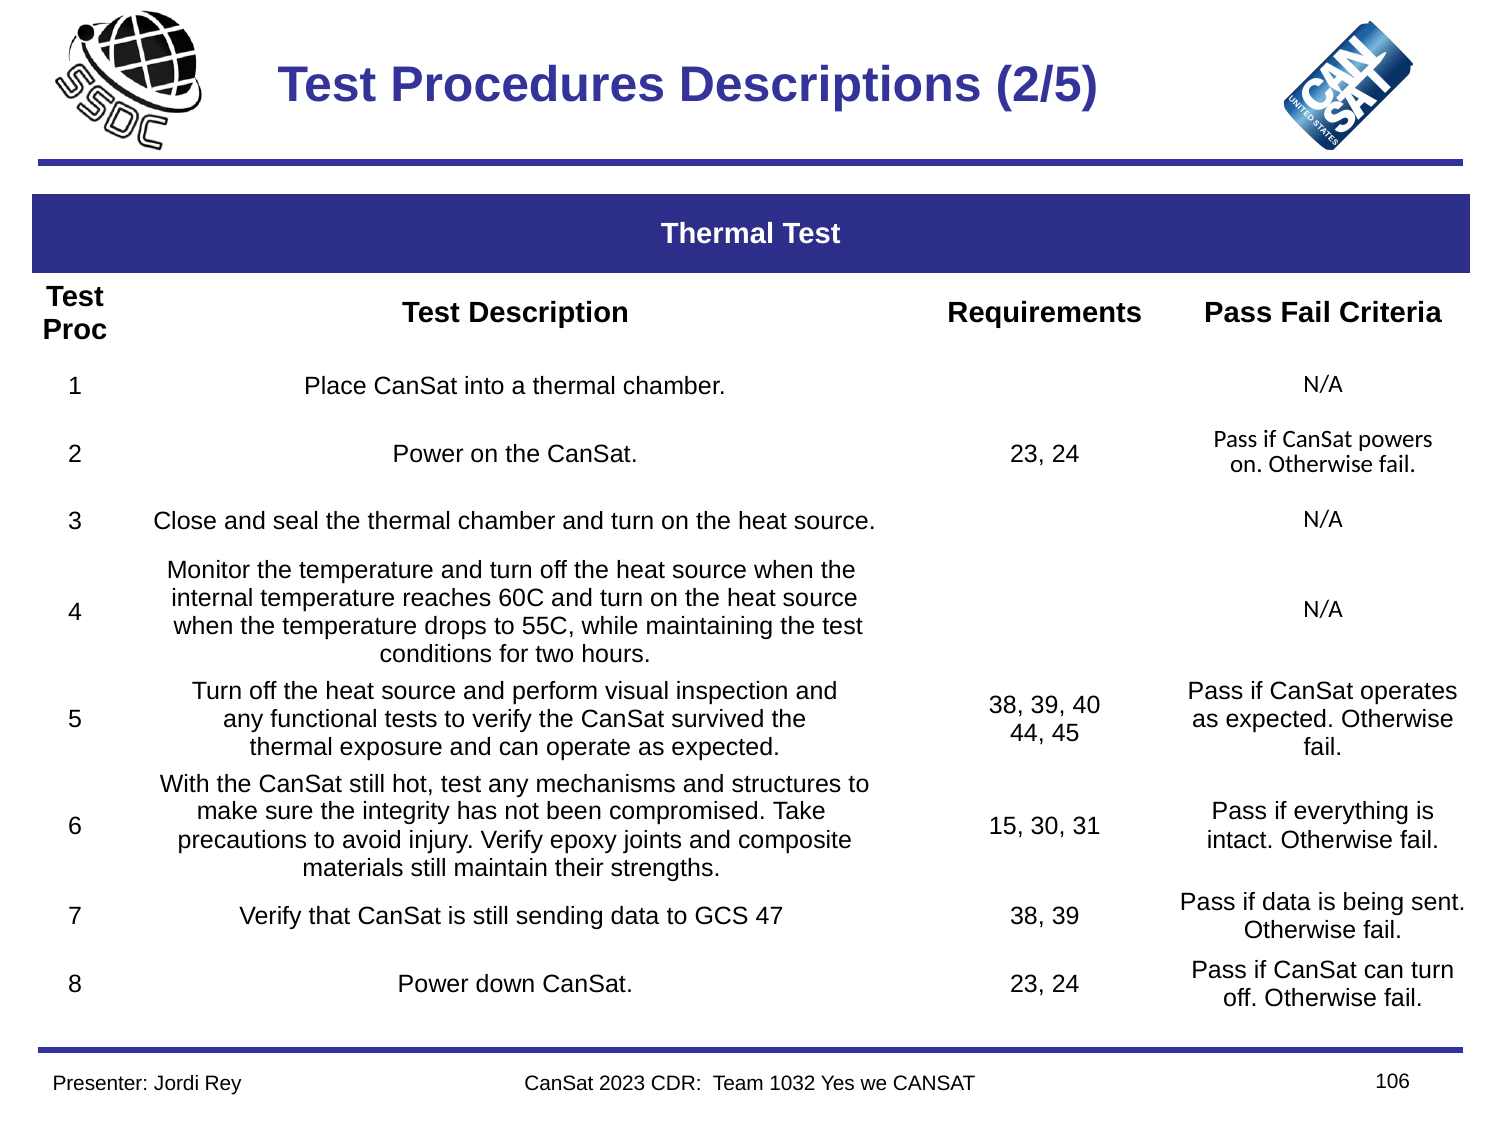

# Test Procedures Descriptions (2/5)
| Thermal Test |  |  |  |
| --- | --- | --- | --- |
| Test Proc | Test Description | Requirements | Pass Fail Criteria |
| 1 | Place CanSat into a thermal chamber. |  | N/A |
| 2 | Power on the CanSat. | 23, 24 | Pass if CanSat powers on. Otherwise fail. |
| 3 | Close and seal the thermal chamber and turn on the heat source. |  | N/A |
| 4 | Monitor the temperature and turn off the heat source when the  internal temperature reaches 60C and turn on the heat source  when the temperature drops to 55C, while maintaining the test conditions for two hours. |  | N/A |
| 5 | Turn off the heat source and perform visual inspection and any functional tests to verify the CanSat survived the thermal exposure and can operate as expected. | 38, 39, 40 44, 45 | Pass if CanSat operates as expected. Otherwise fail. |
| 6 | With the CanSat still hot, test any mechanisms and structures to make sure the integrity has not been compromised. Take  precautions to avoid injury. Verify epoxy joints and composite materials still maintain their strengths. | 15, 30, 31 | Pass if everything is intact. Otherwise fail. |
| 7 | Verify that CanSat is still sending data to GCS 47 | 38, 39 | Pass if data is being sent. Otherwise fail. |
| 8 | Power down CanSat. | 23, 24 | Pass if CanSat can turn off. Otherwise fail. |
106
Presenter: Jordi Rey
CanSat 2023 CDR:  Team 1032 Yes we CANSAT